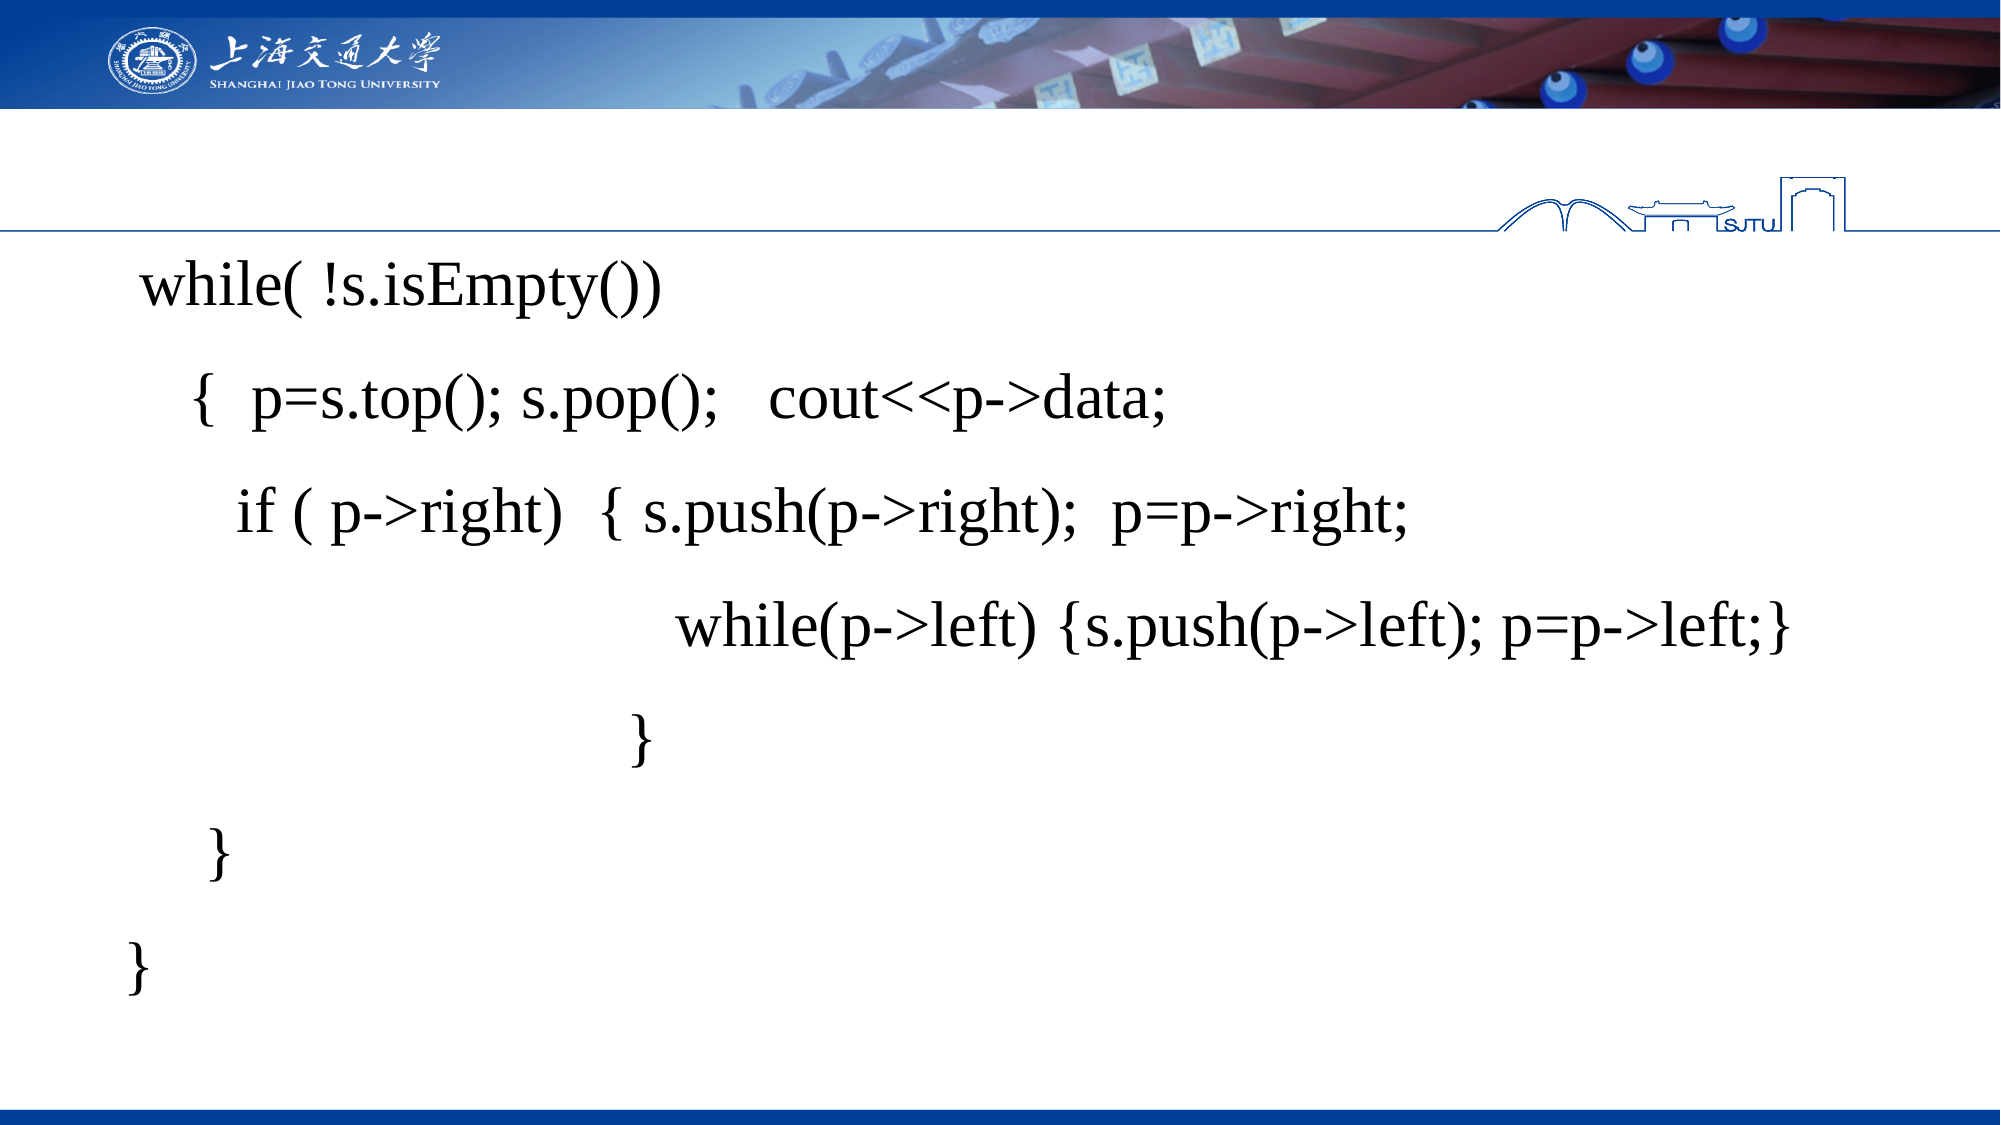

while( !s.isEmpty())
    {  p=s.top(); s.pop();   cout<<p->data;
       if ( p->right)  { s.push(p->right);  p=p->right;
                                  while(p->left) {s.push(p->left); p=p->left;}
                               }
     }
}